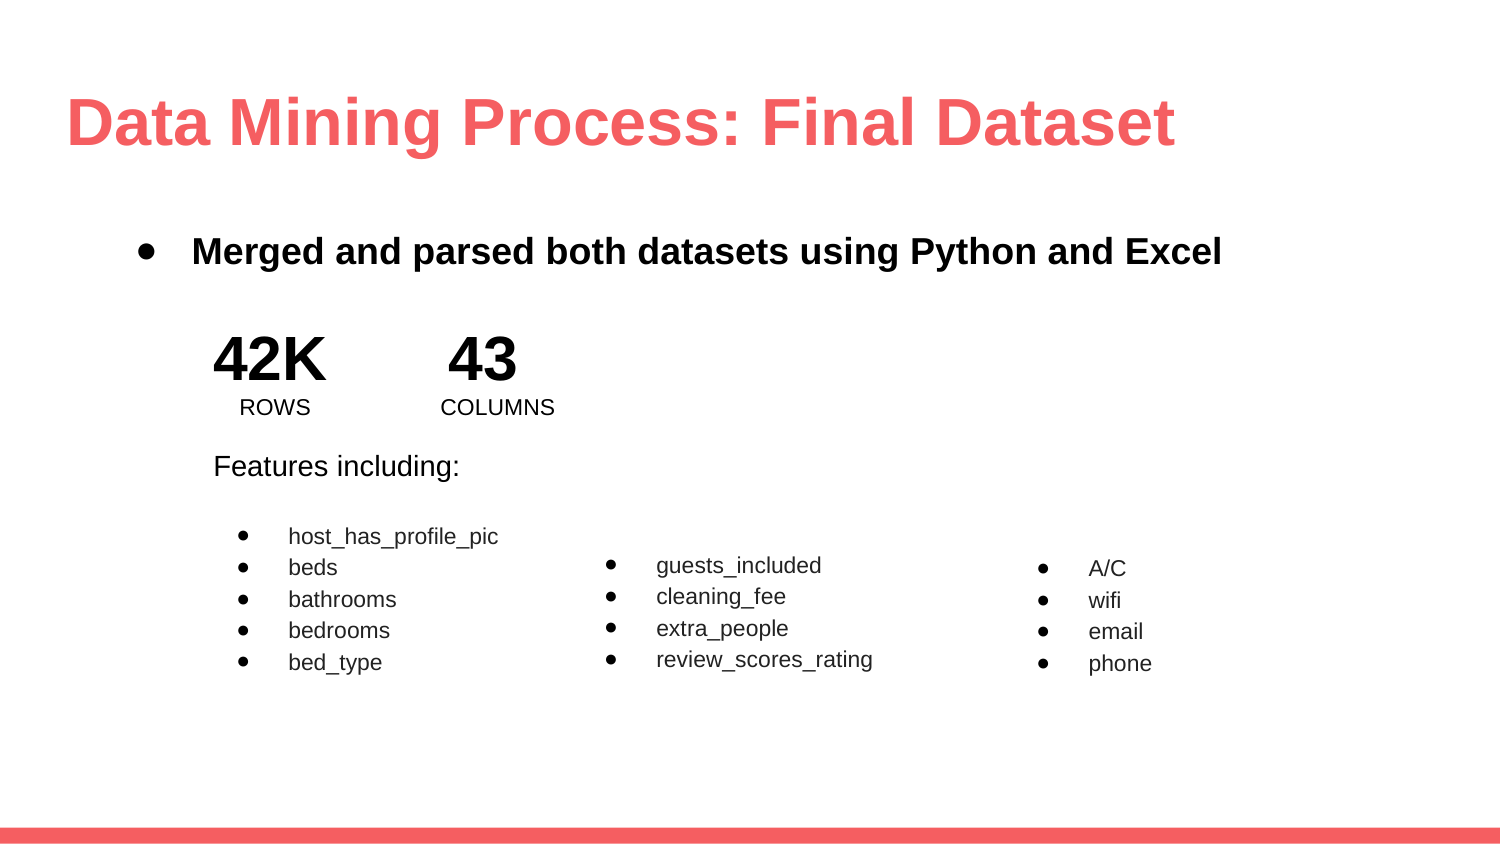

# Data Mining Process: Final Dataset
Merged and parsed both datasets using Python and Excel

42K       43
    ROWS                    COLUMNS

Features including:
host_has_profile_pic
beds
bathrooms
bedrooms
bed_type

guests_included
cleaning_fee
extra_people
review_scores_rating
A/C
wifi
email
phone